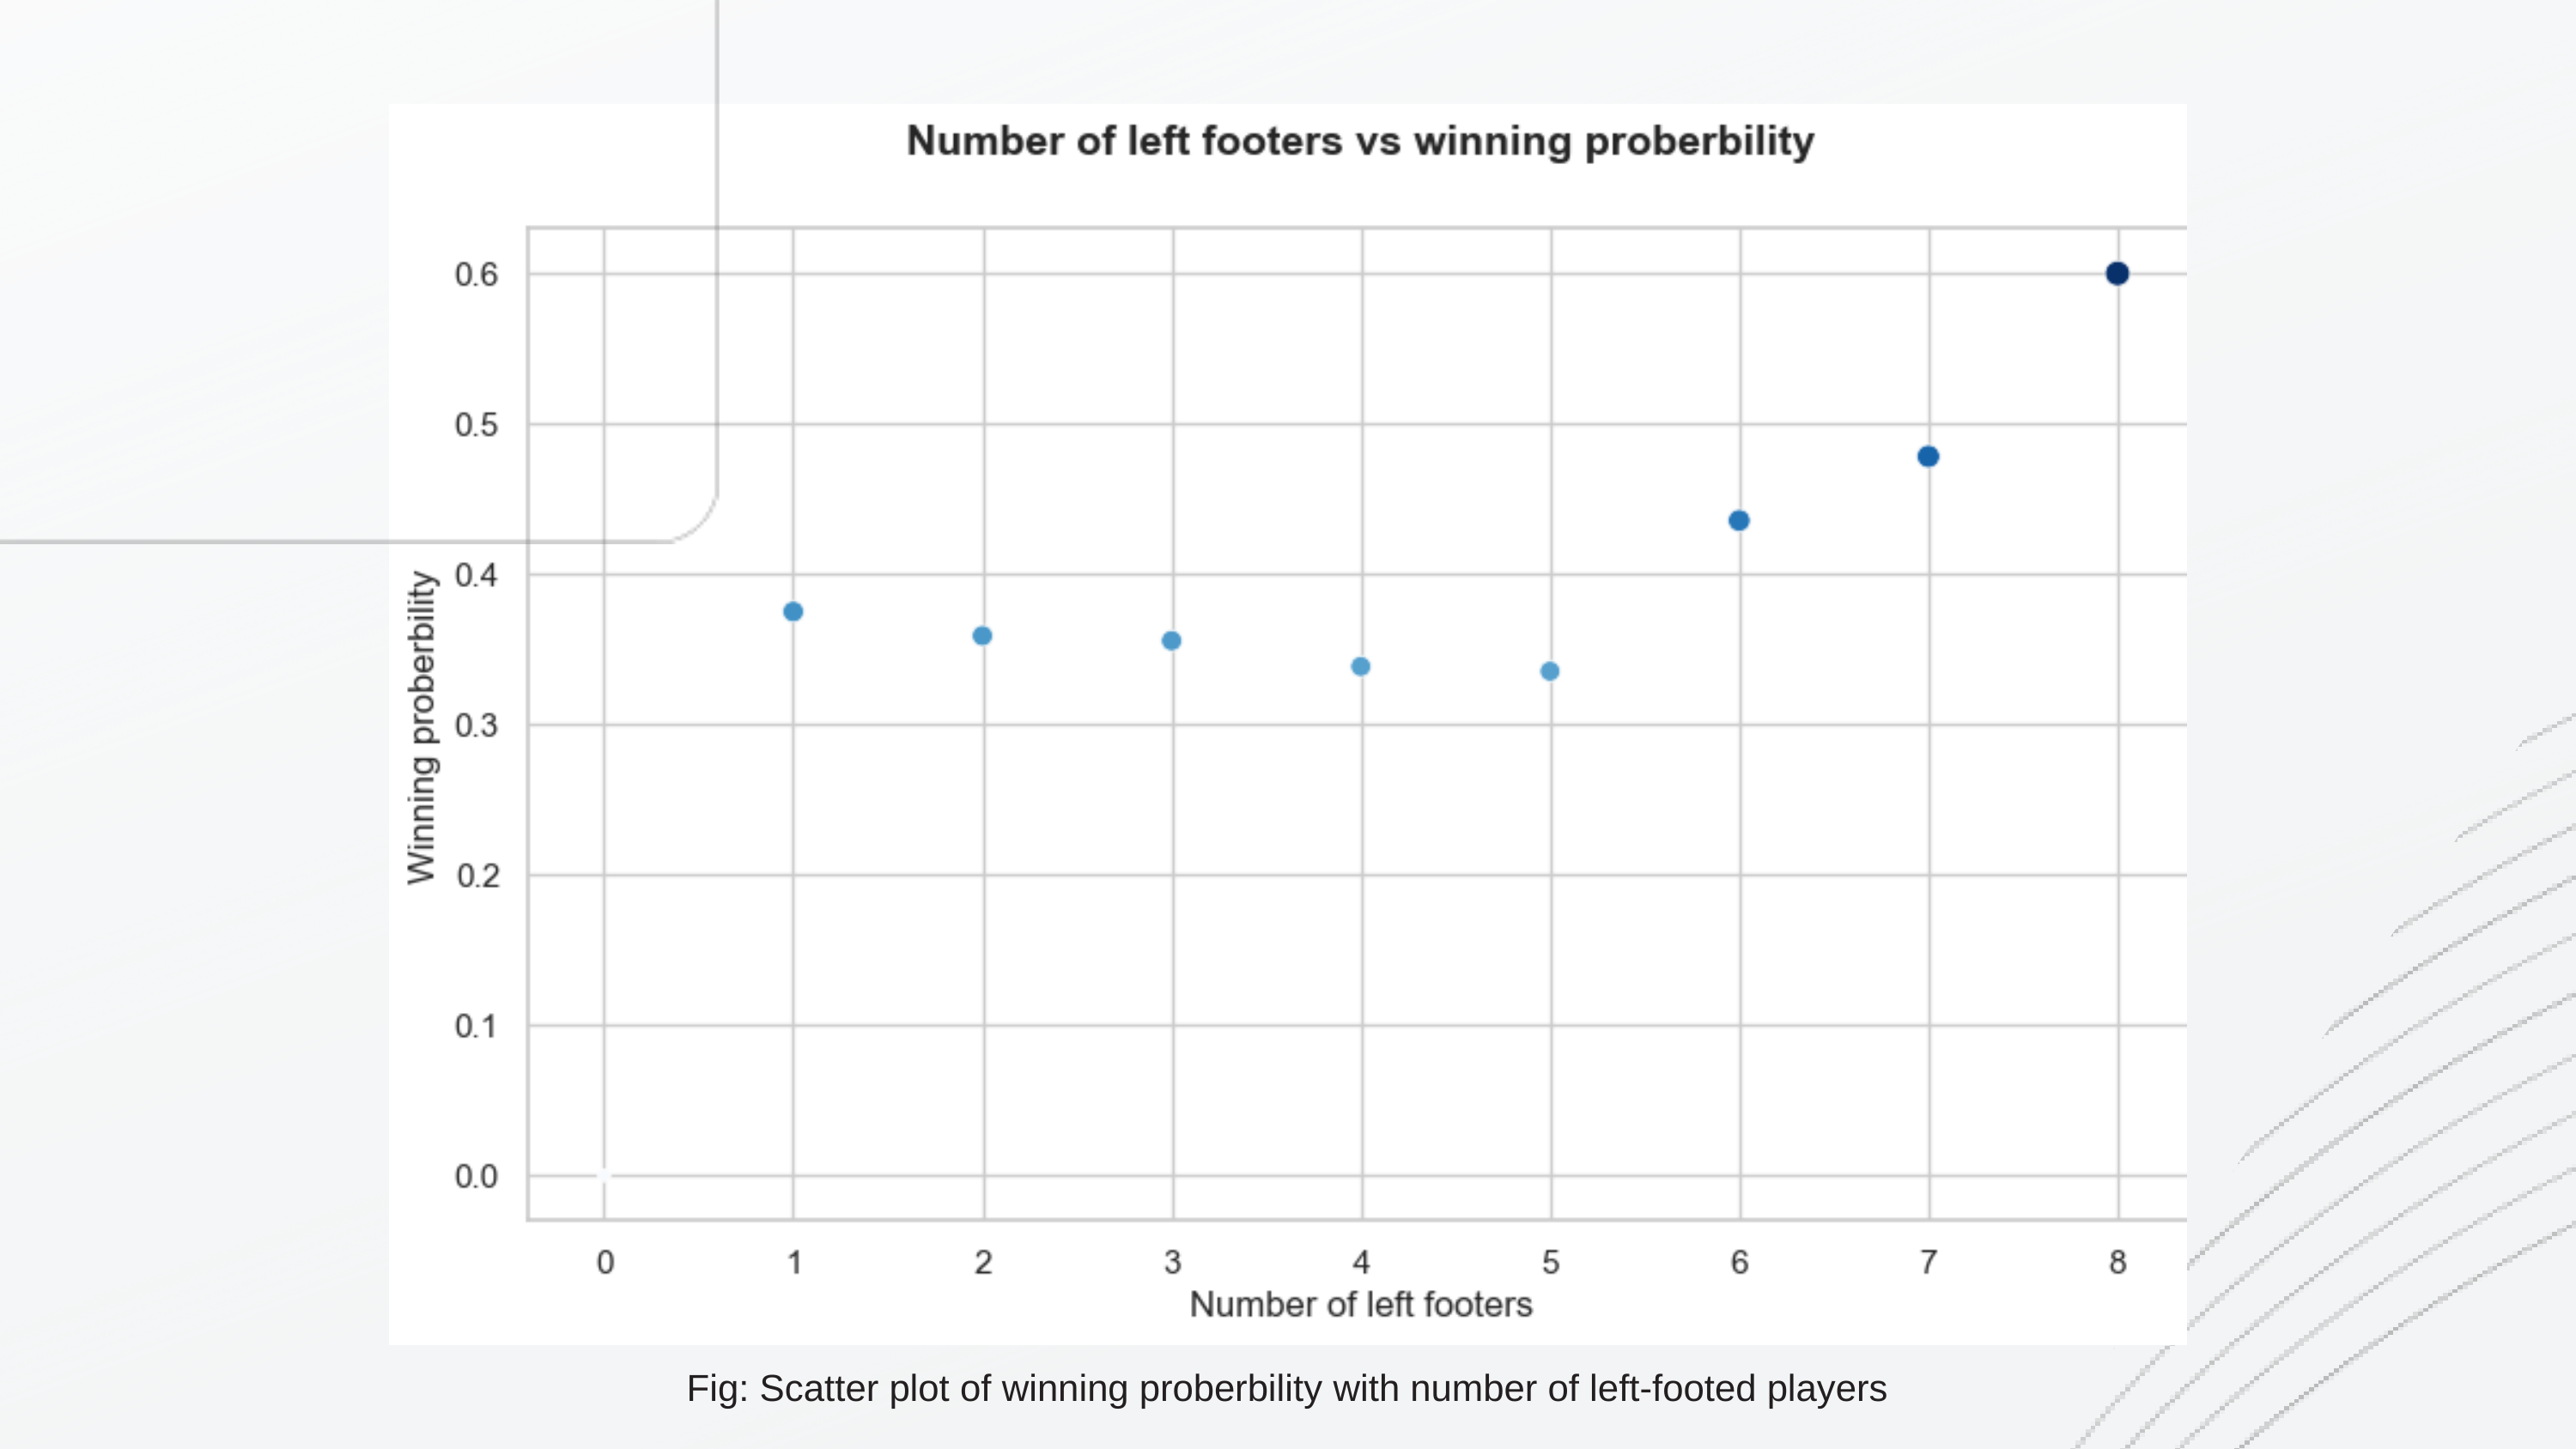

Fig: Scatter plot of winning proberbility with number of left-footed players